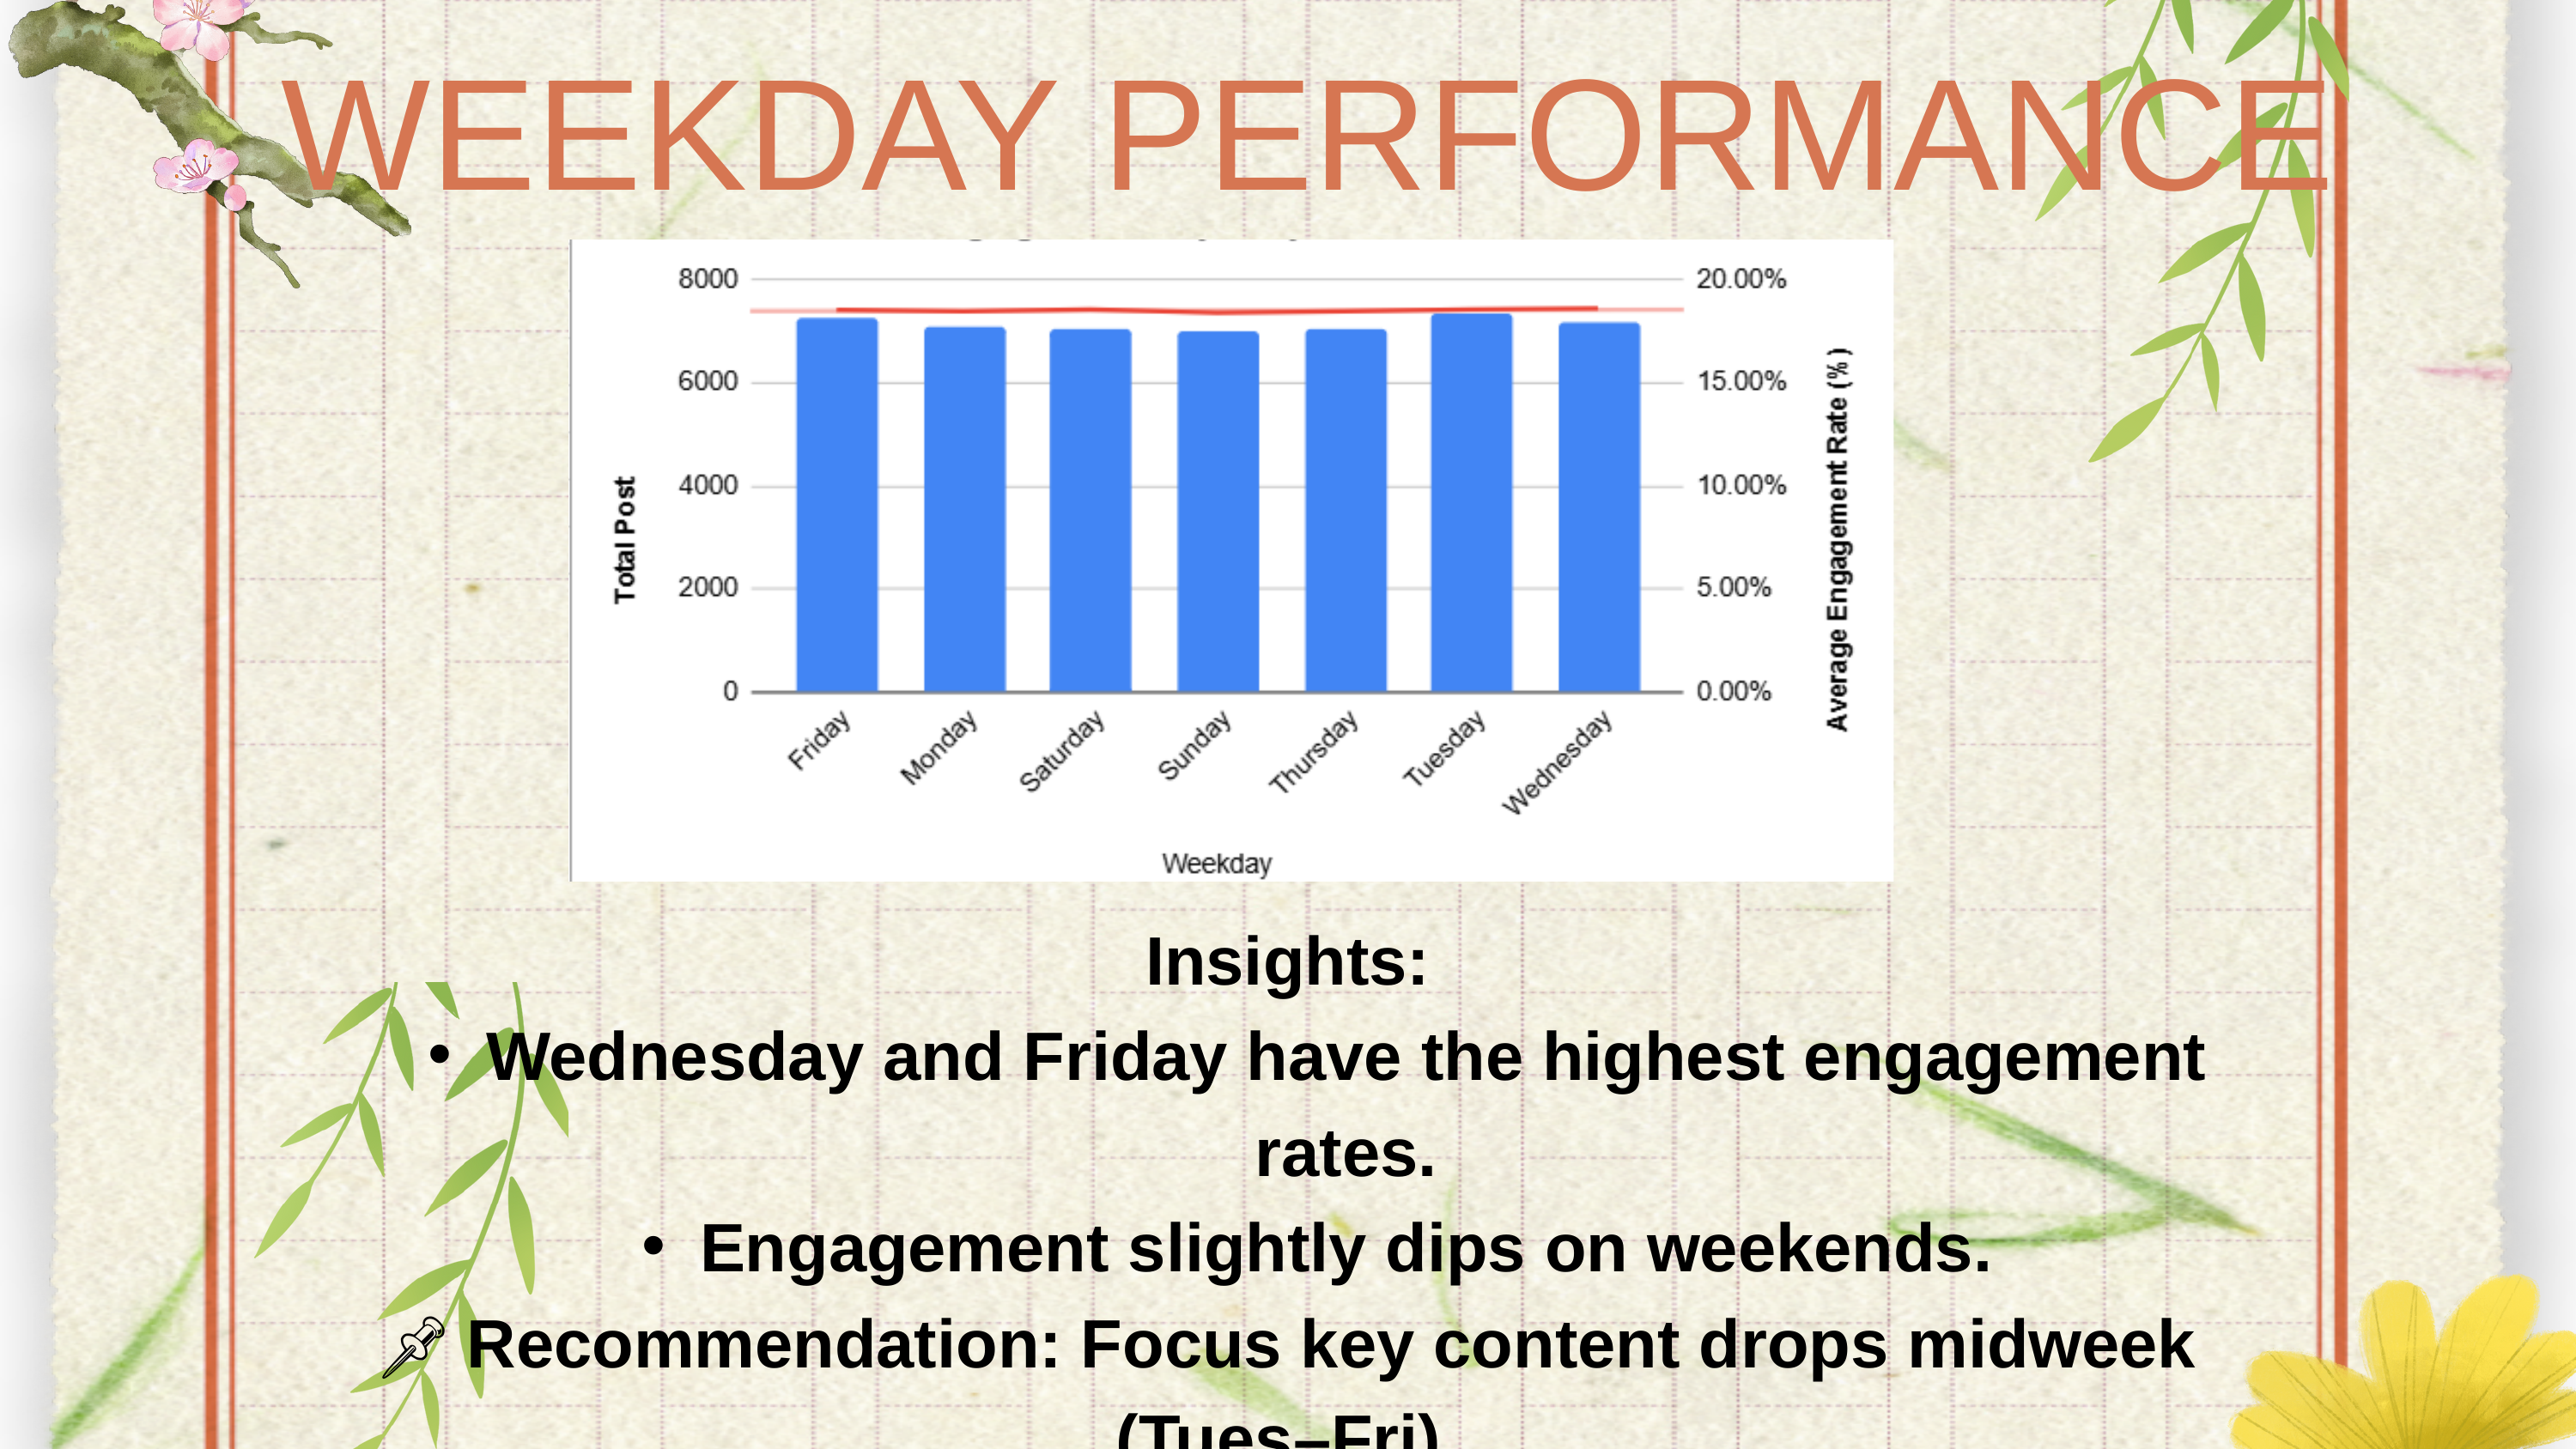

WEEKDAY PERFORMANCE

Insights:
Wednesday and Friday have the highest engagement rates.
Engagement slightly dips on weekends.
📌 Recommendation: Focus key content drops midweek (Tues–Fri).